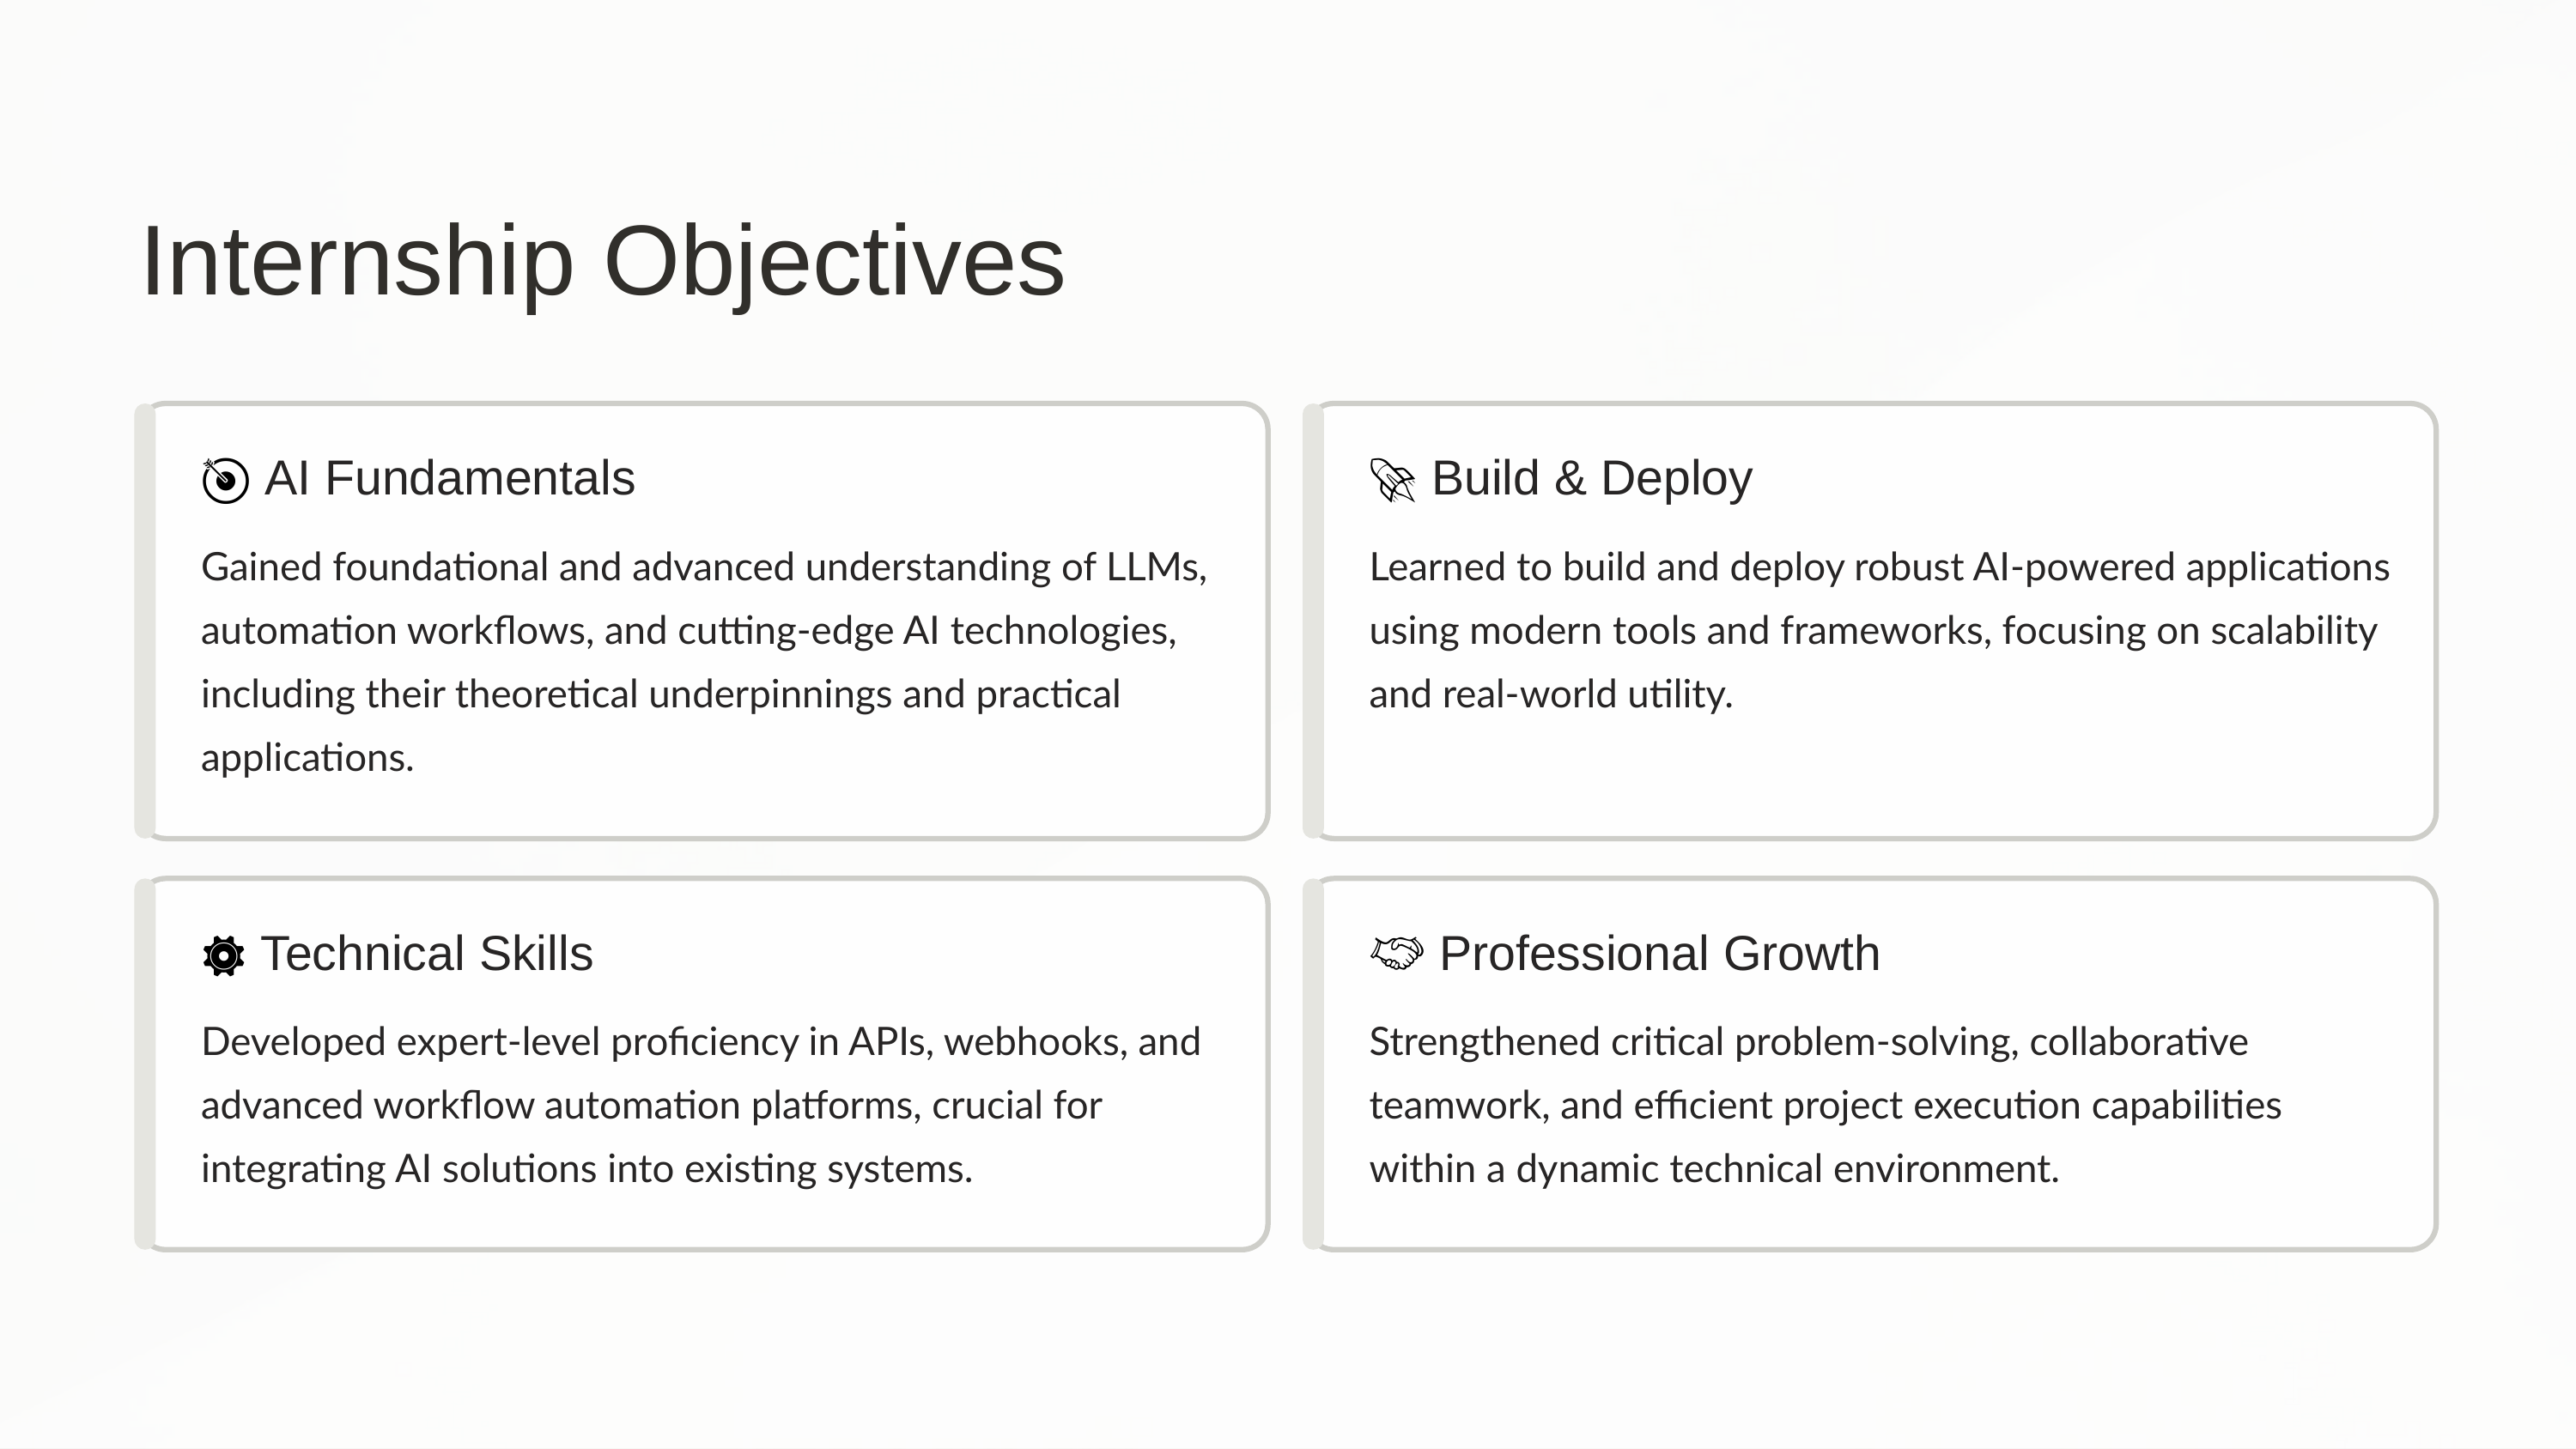

Internship Objectives

🎯 AI Fundamentals
🚀 Build & Deploy
Gained foundational and advanced understanding of LLMs, automation workflows, and cutting-edge AI technologies, including their theoretical underpinnings and practical applications.
Learned to build and deploy robust AI-powered applications using modern tools and frameworks, focusing on scalability and real-world utility.

⚙️ Technical Skills
🤝 Professional Growth
Developed expert-level proficiency in APIs, webhooks, and advanced workflow automation platforms, crucial for integrating AI solutions into existing systems.
Strengthened critical problem-solving, collaborative teamwork, and efficient project execution capabilities within a dynamic technical environment.